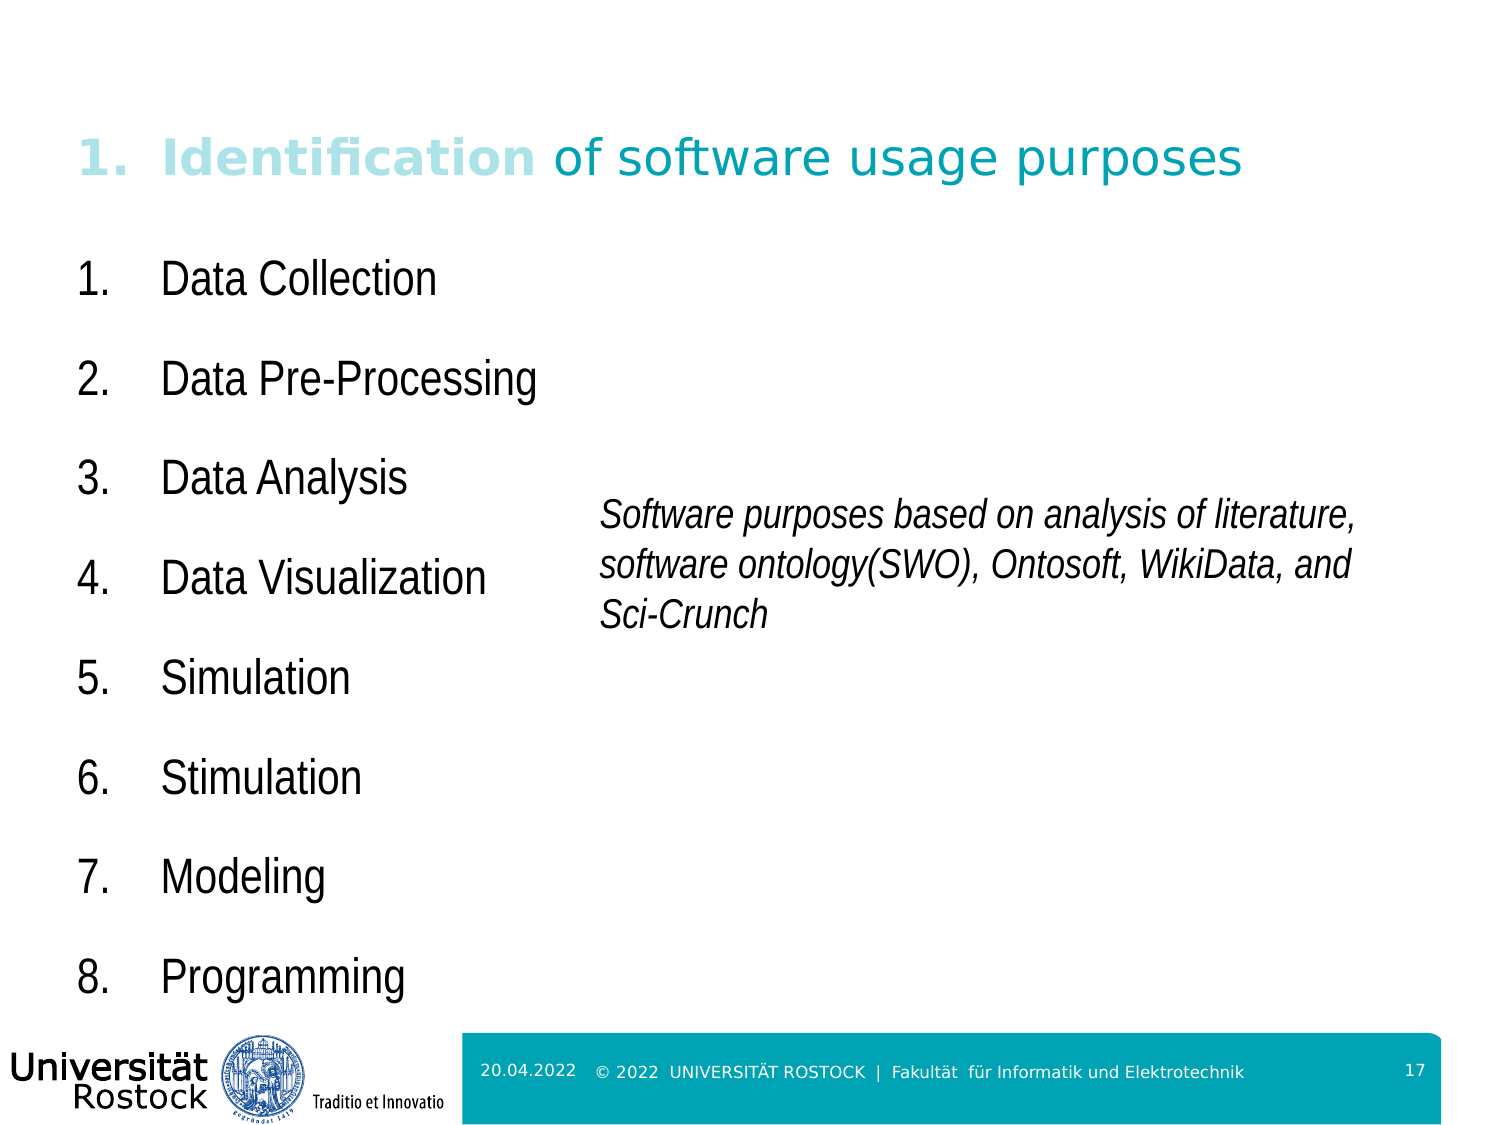

# Identification of software usage purposes
Data Collection
Data Pre-Processing
Data Analysis
Data Visualization
Simulation
Stimulation
Modeling
Programming

Software purposes based on analysis of literature, software ontology(SWO), Ontosoft, WikiData, and Sci-Crunch
20.04.2022
17
© 2022  UNIVERSITÄT ROSTOCK  |  Fakultät  für Informatik und Elektrotechnik